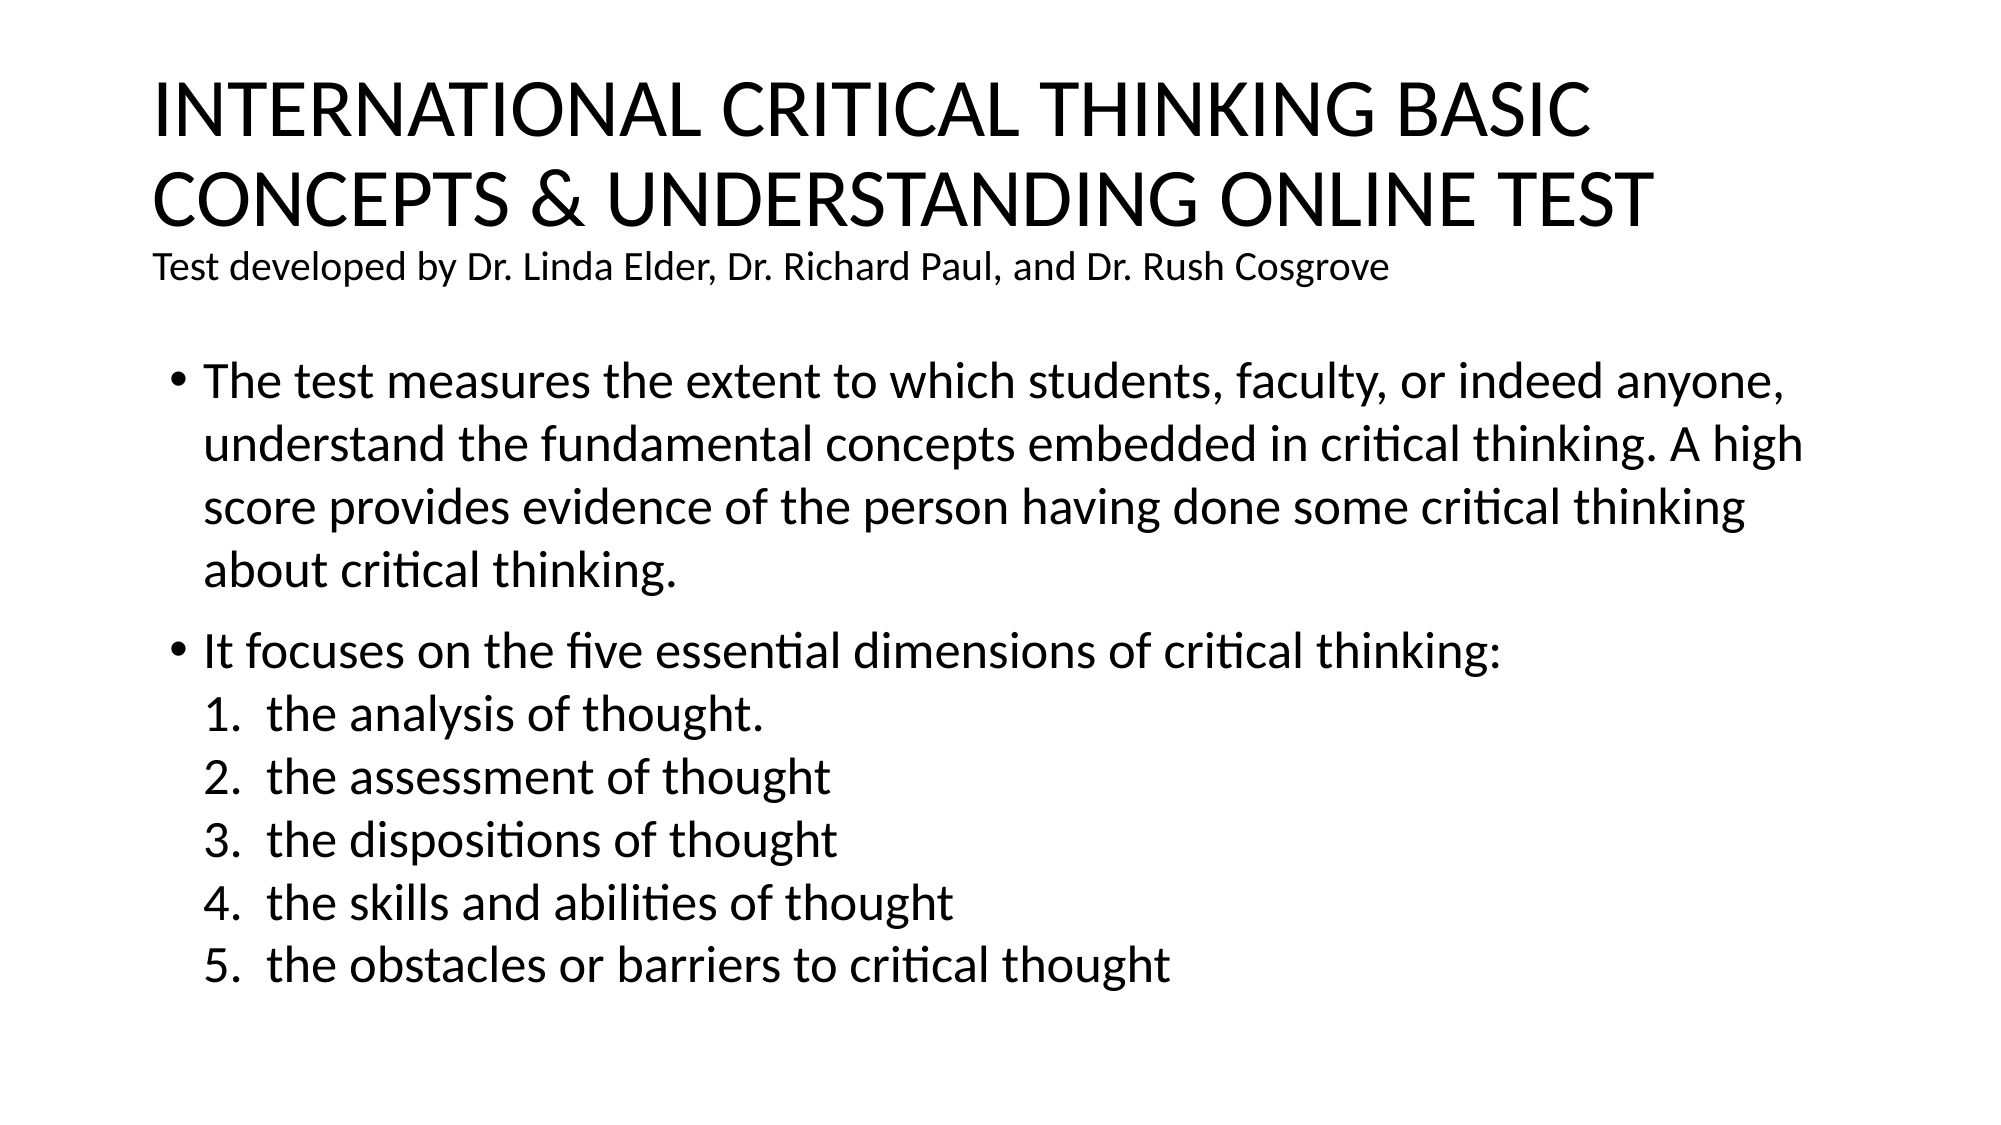

# INTERNATIONAL CRITICAL THINKING BASIC CONCEPTS & UNDERSTANDING ONLINE TEST Test developed by Dr. Linda Elder, Dr. Richard Paul, and Dr. Rush Cosgrove
The test measures the extent to which students, faculty, or indeed anyone, understand the fundamental concepts embedded in critical thinking. A high score provides evidence of the person having done some critical thinking about critical thinking.
It focuses on the five essential dimensions of critical thinking:
1.  the analysis of thought. 
2.  the assessment of thought
3.  the dispositions of thought
4.  the skills and abilities of thought
5.  the obstacles or barriers to critical thought